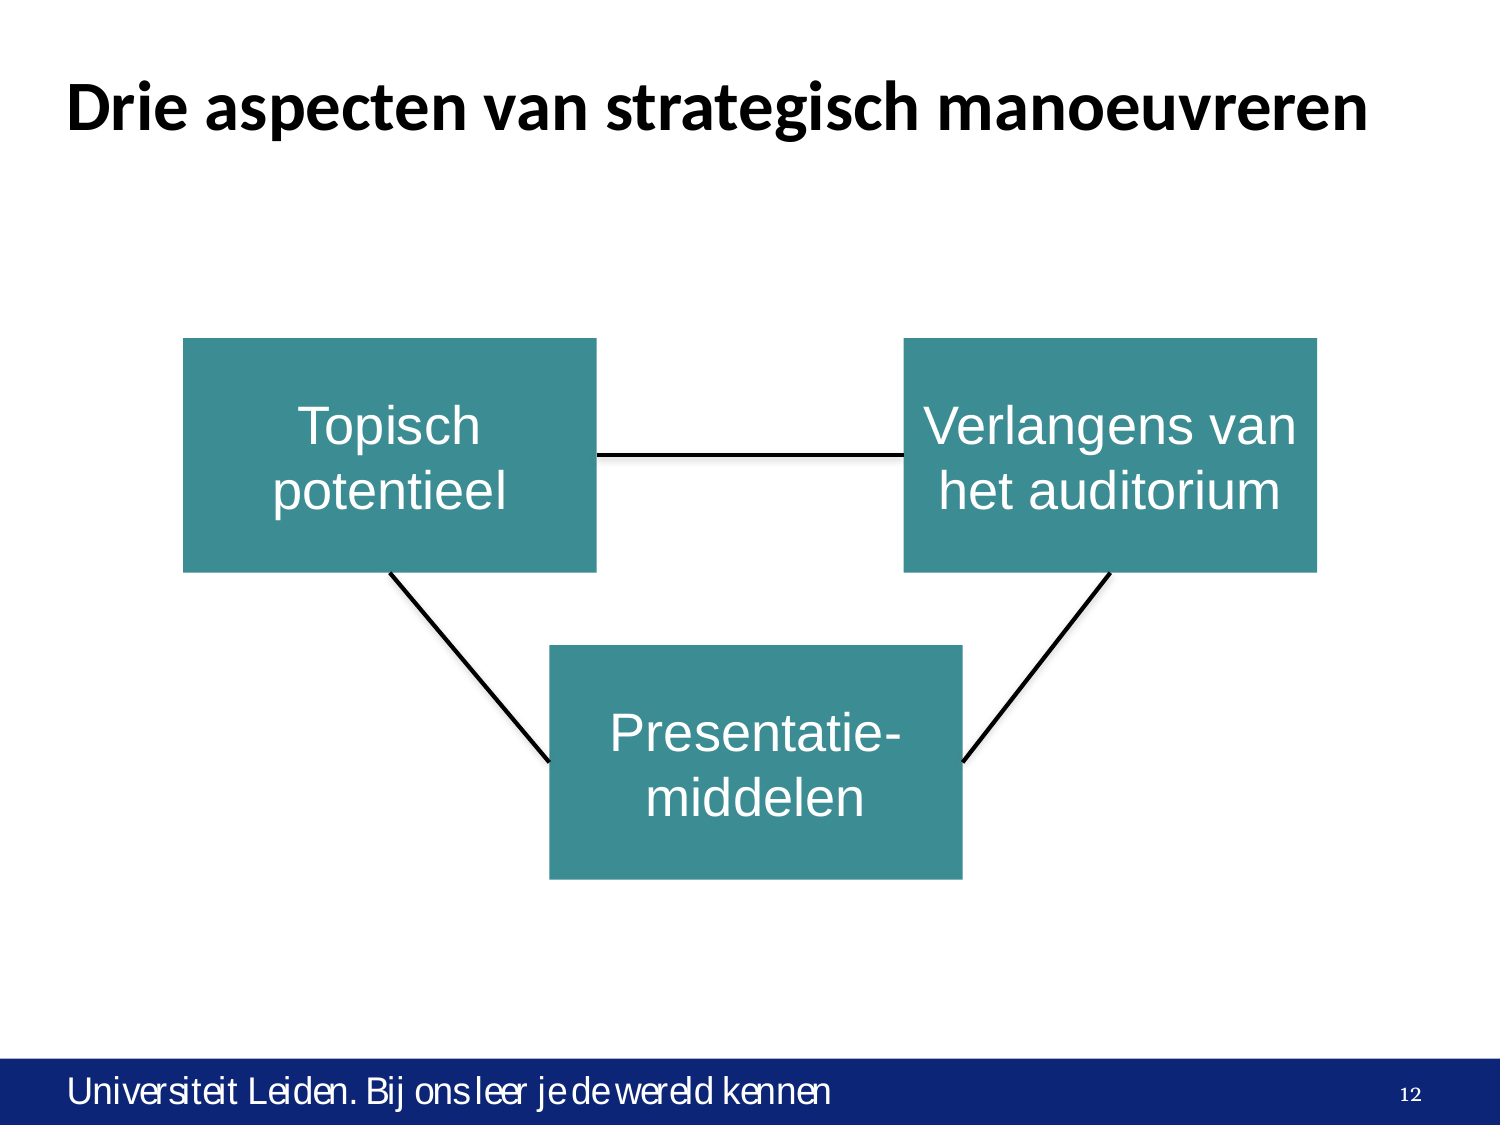

# Drie aspecten van strategisch manoeuvreren

Topisch potentieel

Verlangens van het auditorium

Presentatie-middelen